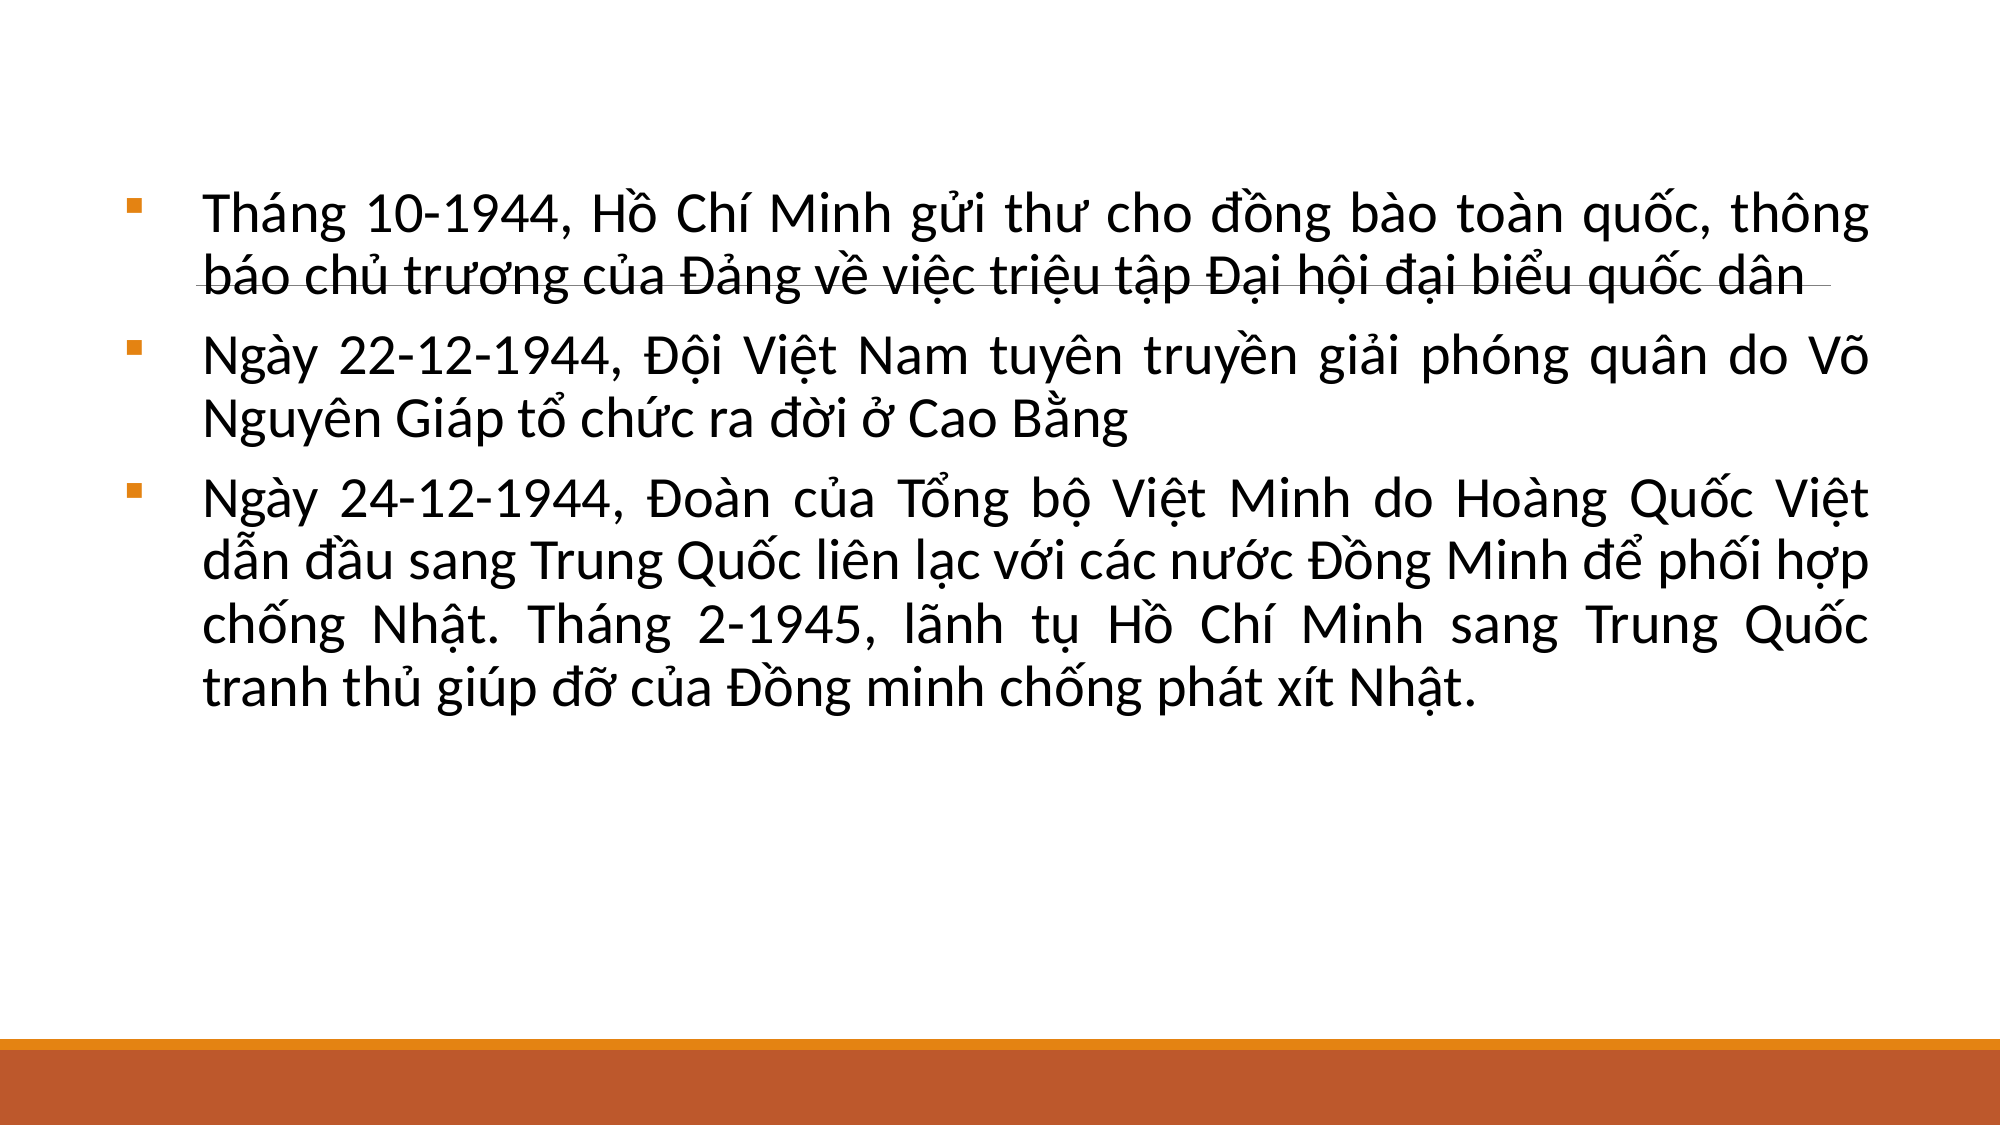

Tháng 10-1944, Hồ Chí Minh gửi thư cho đồng bào toàn quốc, thông báo chủ trương của Đảng về việc triệu tập Đại hội đại biểu quốc dân
Ngày 22-12-1944, Đội Việt Nam tuyên truyền giải phóng quân do Võ Nguyên Giáp tổ chức ra đời ở Cao Bằng
Ngày 24-12-1944, Đoàn của Tổng bộ Việt Minh do Hoàng Quốc Việt dẫn đầu sang Trung Quốc liên lạc với các nước Đồng Minh để phối hợp chống Nhật. Tháng 2-1945, lãnh tụ Hồ Chí Minh sang Trung Quốc tranh thủ giúp đỡ của Đồng minh chống phát xít Nhật.

110